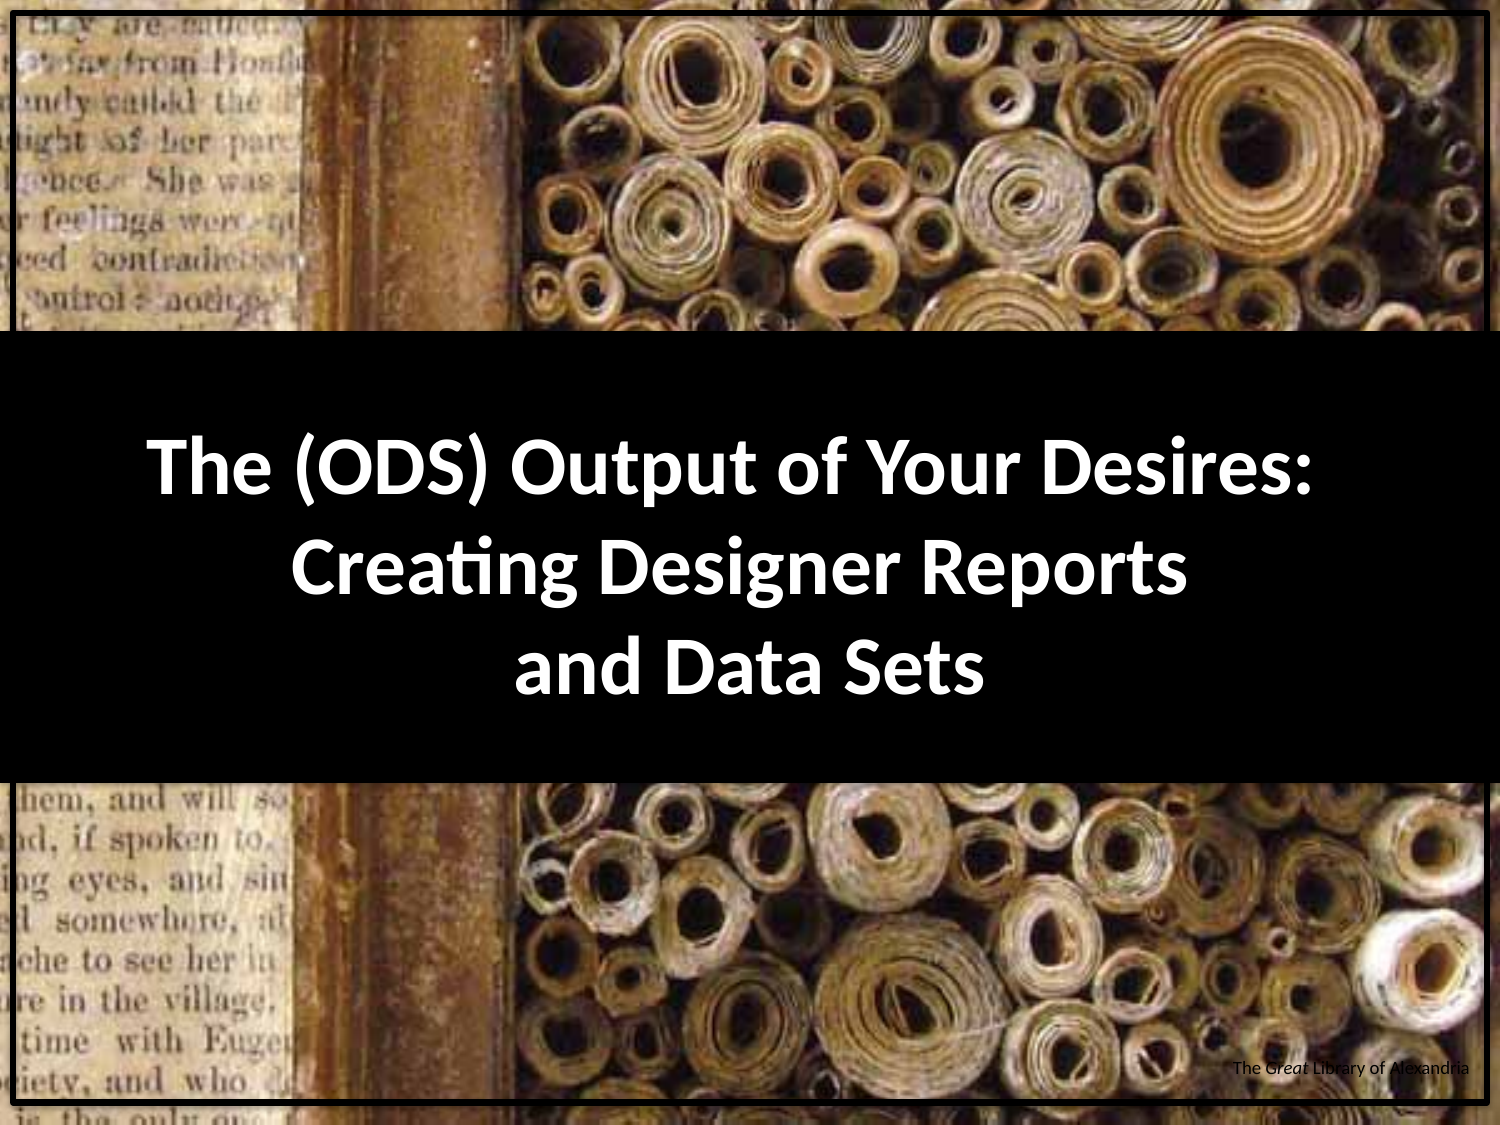

# The (ODS) Output of Your Desires: Creating Designer Reports and Data Sets

The Great Library of Alexandria